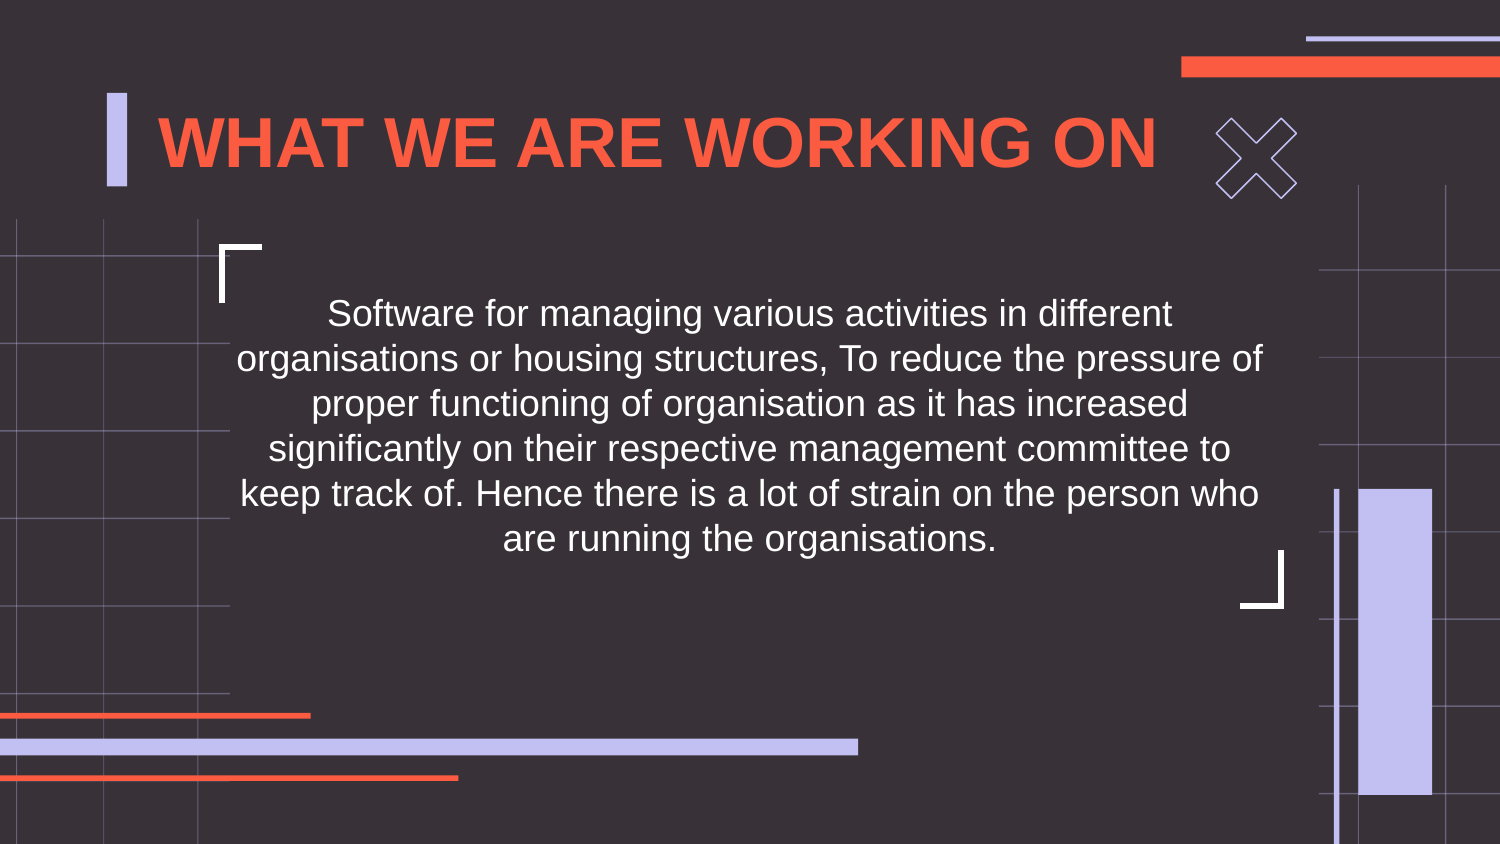

WHAT WE ARE WORKING ON

Software for managing various activities in different organisations or housing structures, To reduce the pressure of proper functioning of organisation as it has increased significantly on their respective management committee to keep track of. Hence there is a lot of strain on the person who are running the organisations.